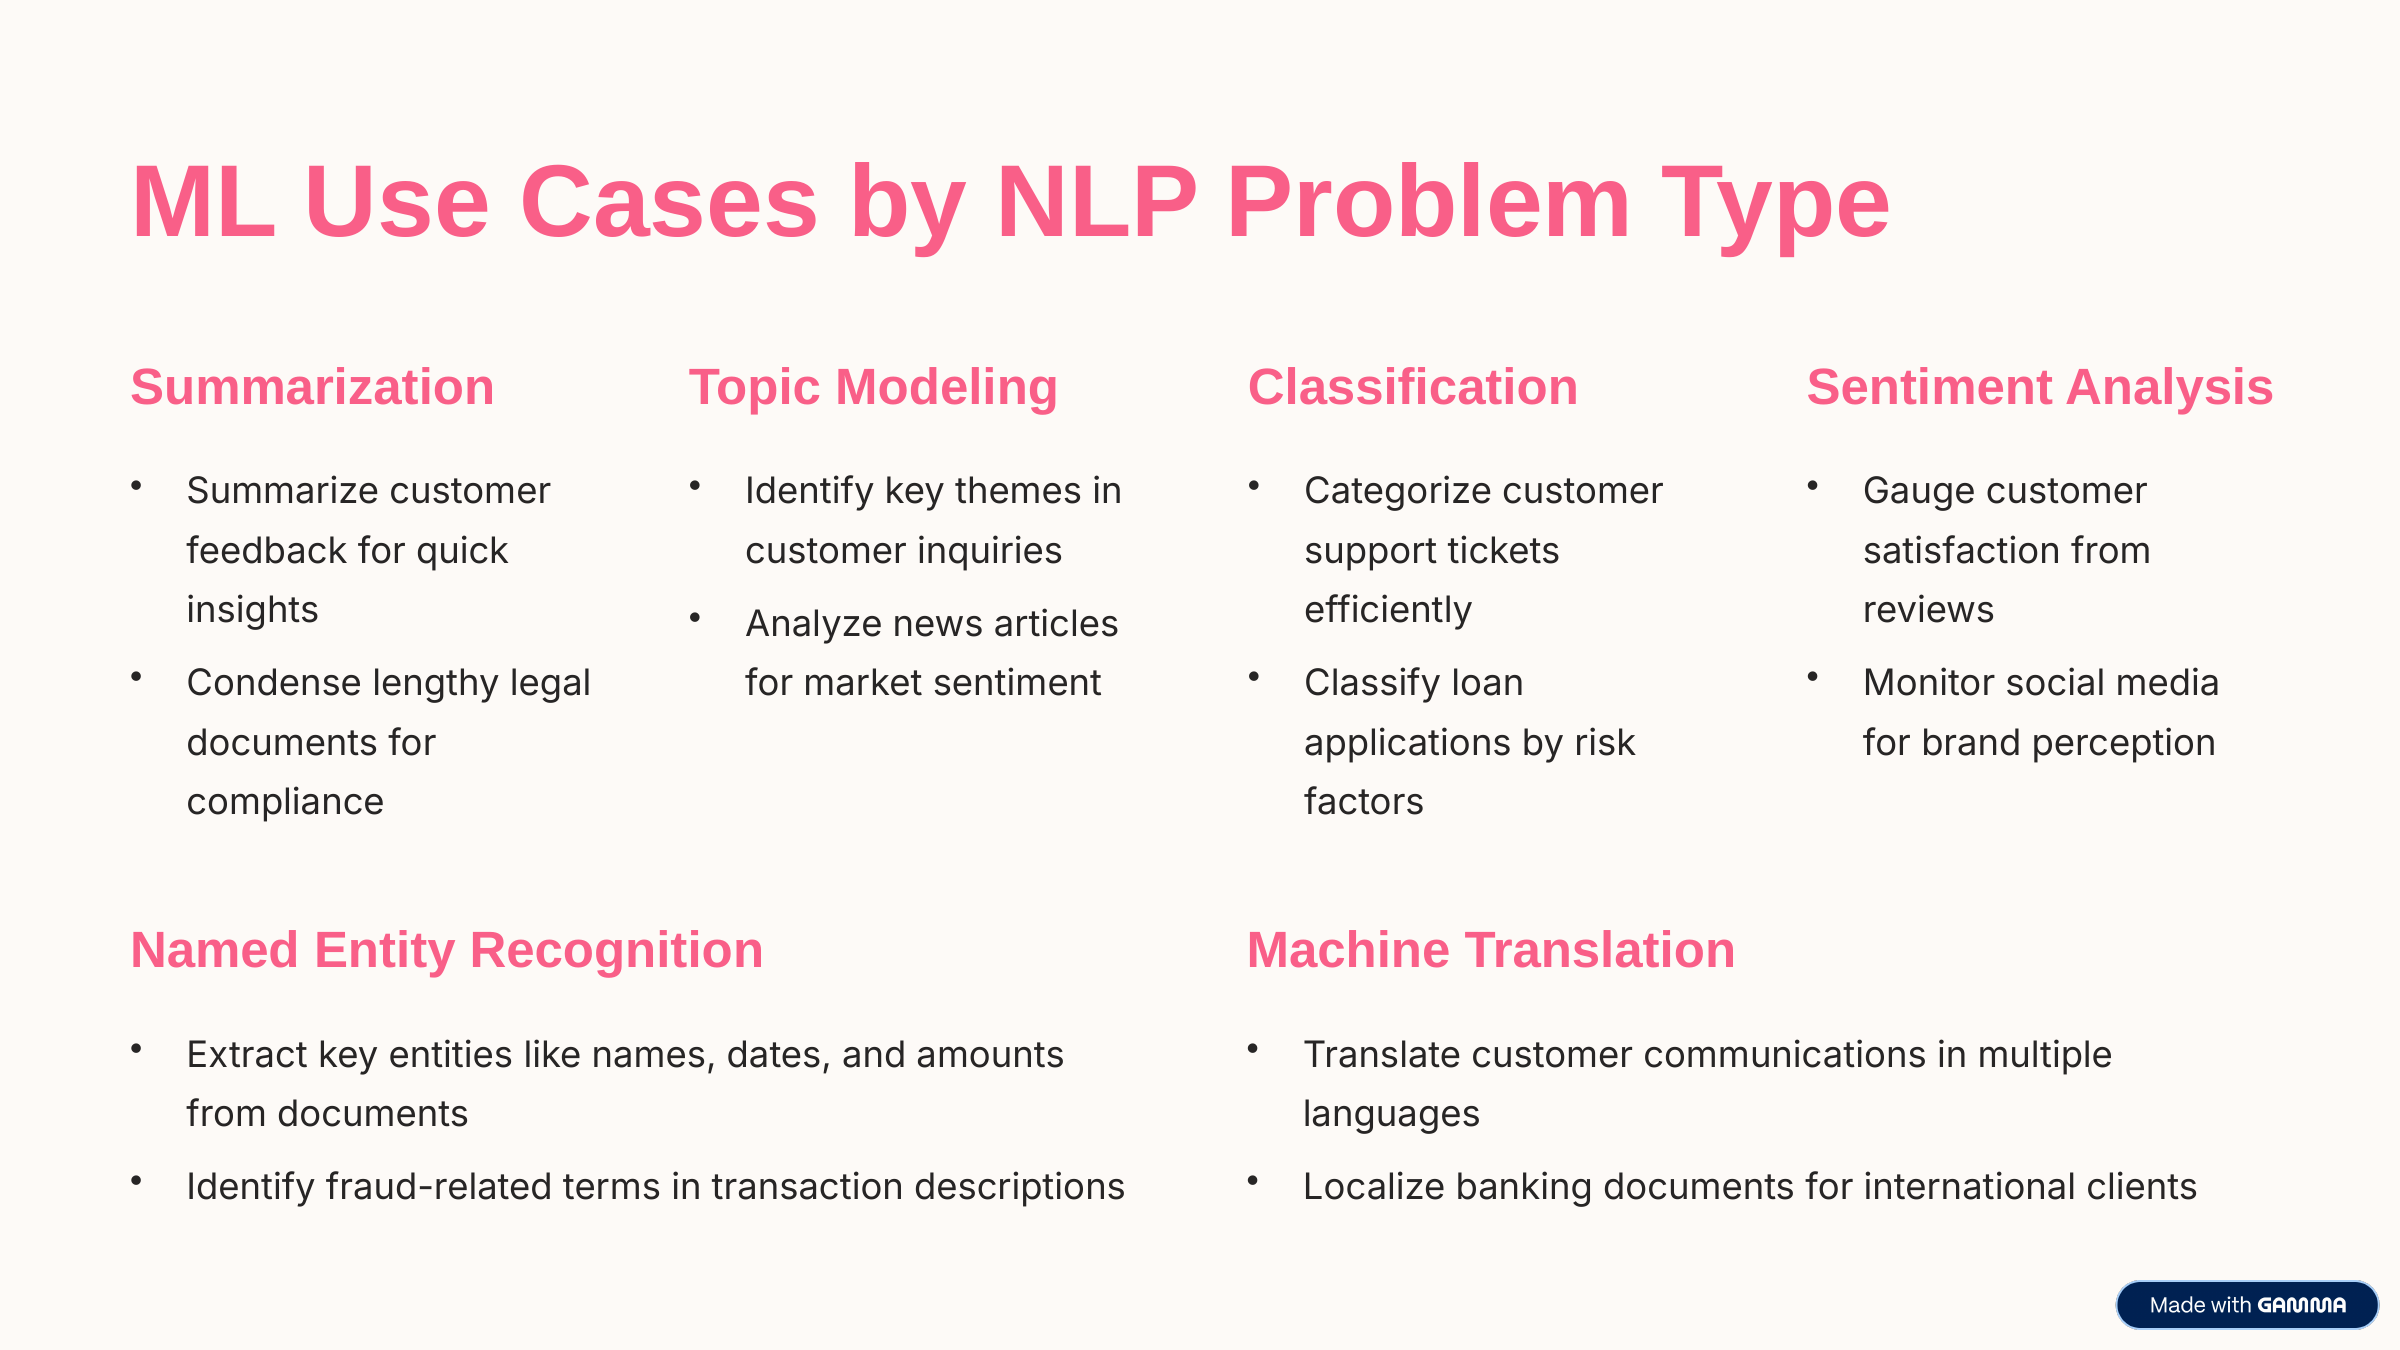

ML Use Cases by NLP Problem Type
Summarization
Topic Modeling
Classification
Sentiment Analysis
Summarize customer feedback for quick insights
Identify key themes in customer inquiries
Categorize customer support tickets efficiently
Gauge customer satisfaction from reviews
Analyze news articles for market sentiment
Condense lengthy legal documents for compliance
Classify loan applications by risk factors
Monitor social media for brand perception
Named Entity Recognition
Machine Translation
Extract key entities like names, dates, and amounts from documents
Translate customer communications in multiple languages
Identify fraud-related terms in transaction descriptions
Localize banking documents for international clients